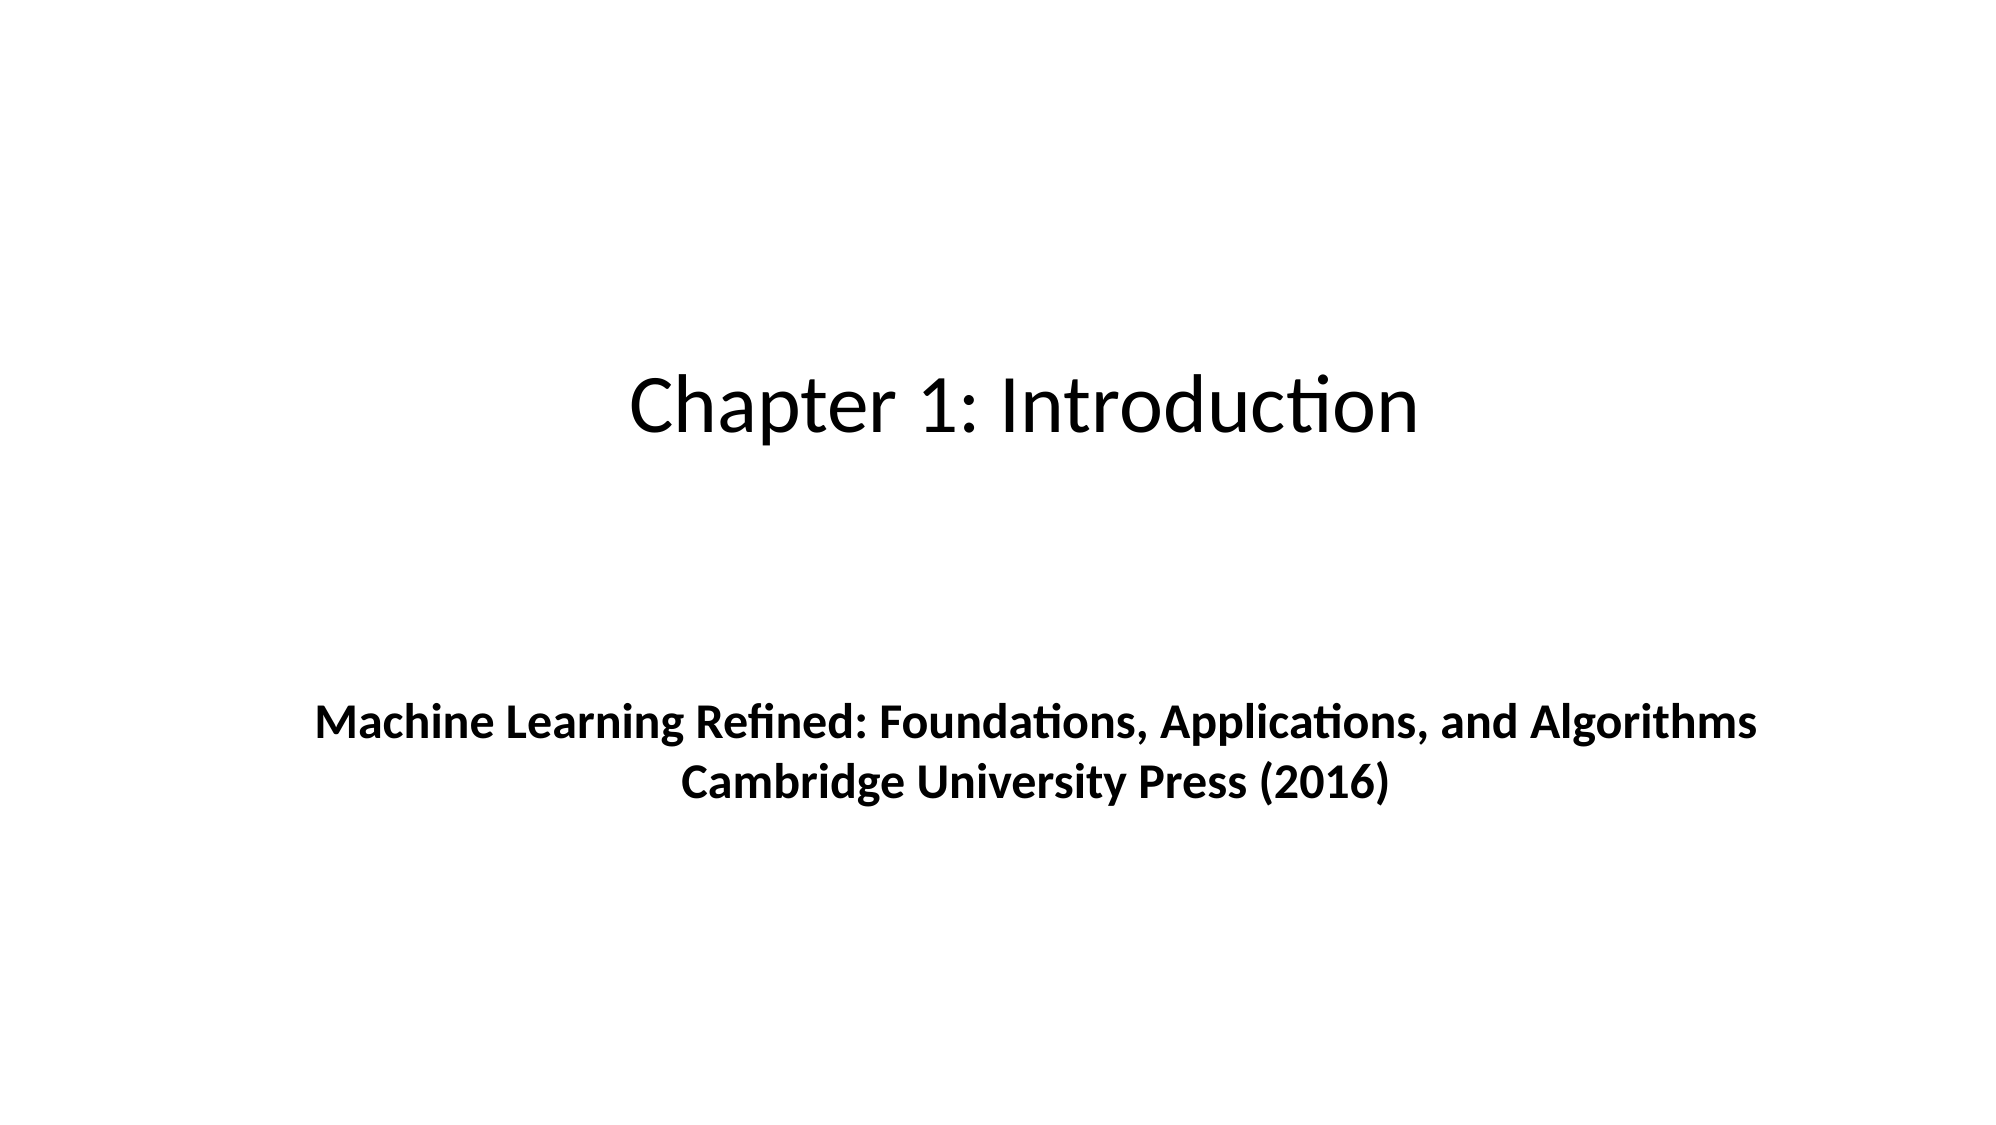

Chapter 1: Introduction
# Machine Learning Refined: Foundations, Applications, and Algorithms Cambridge University Press (2016)